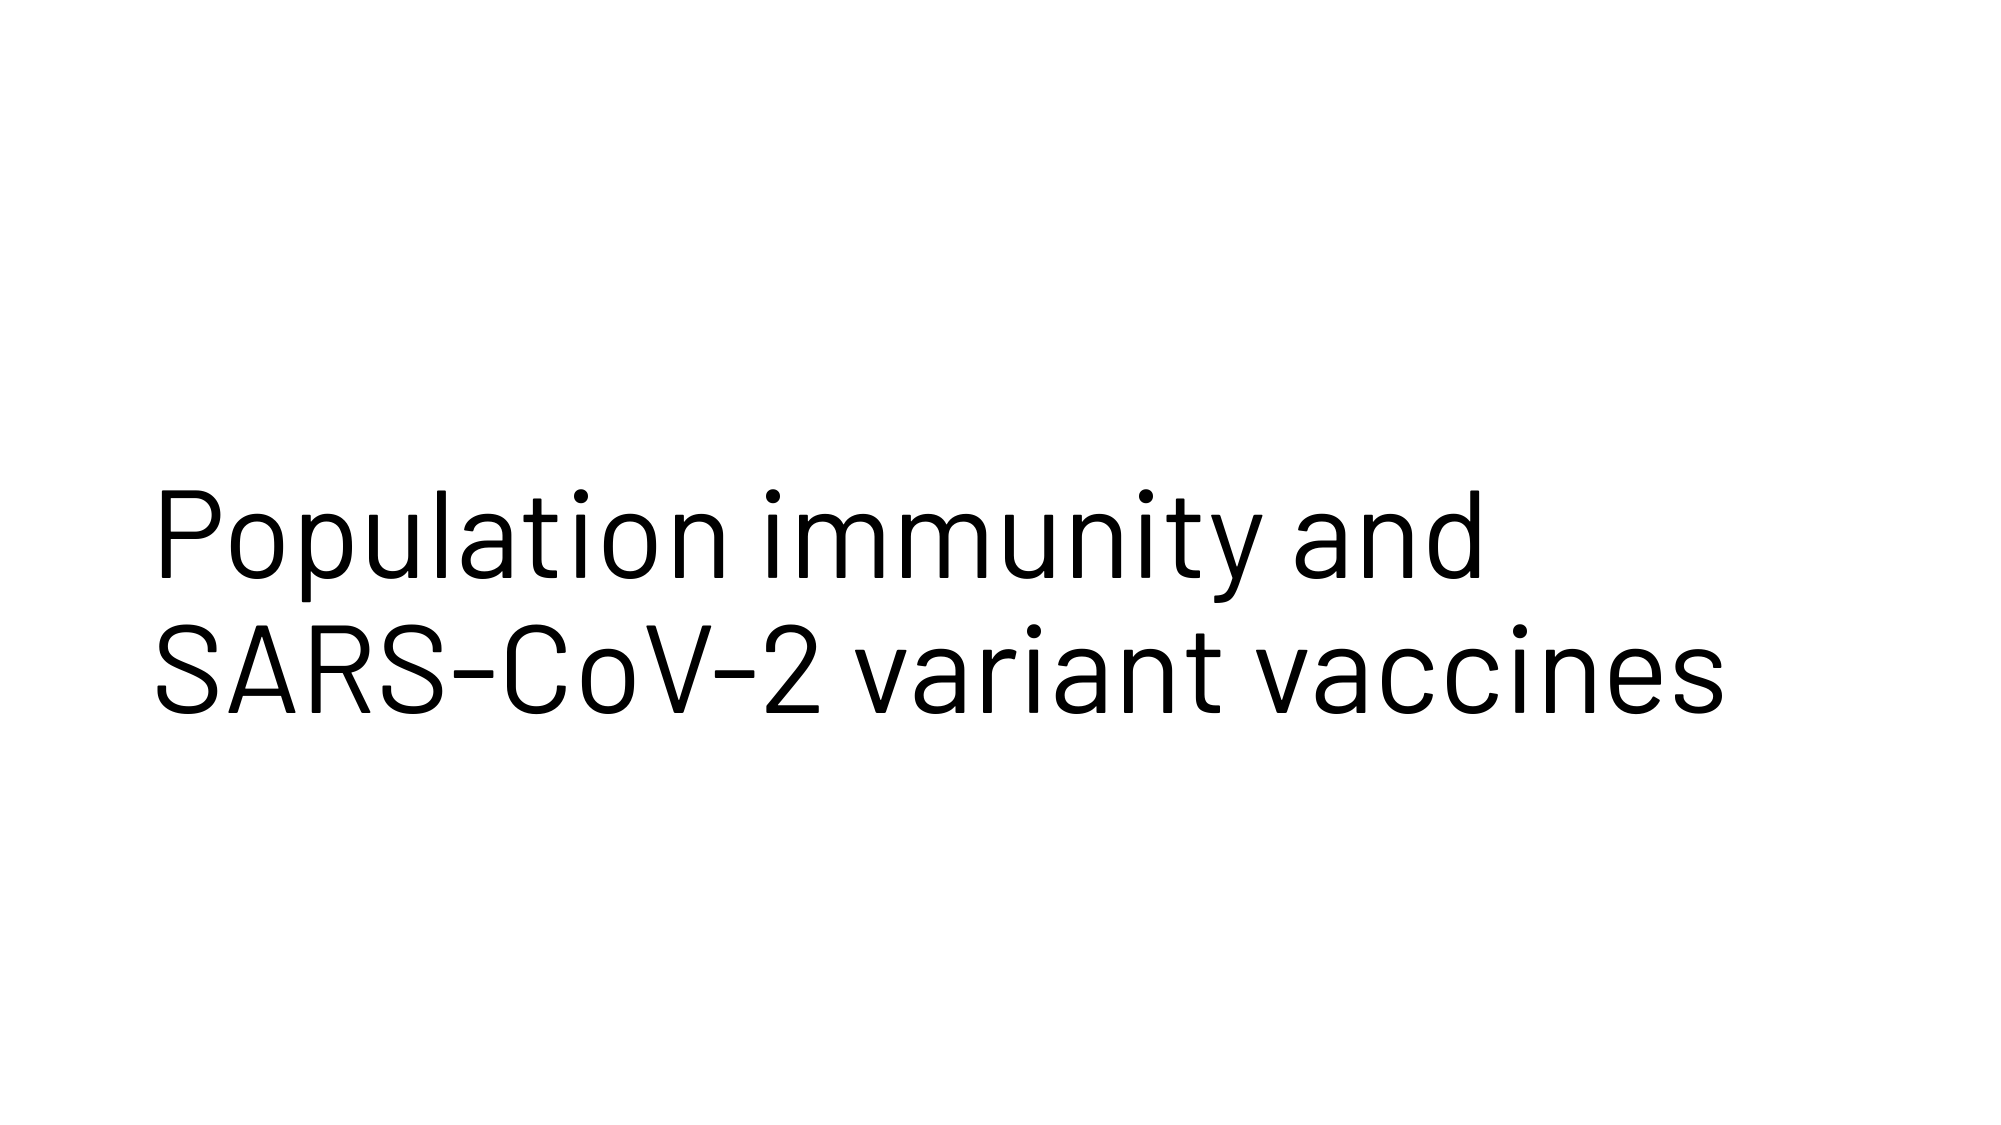

# Population immunity and SARS-CoV-2 variant vaccines